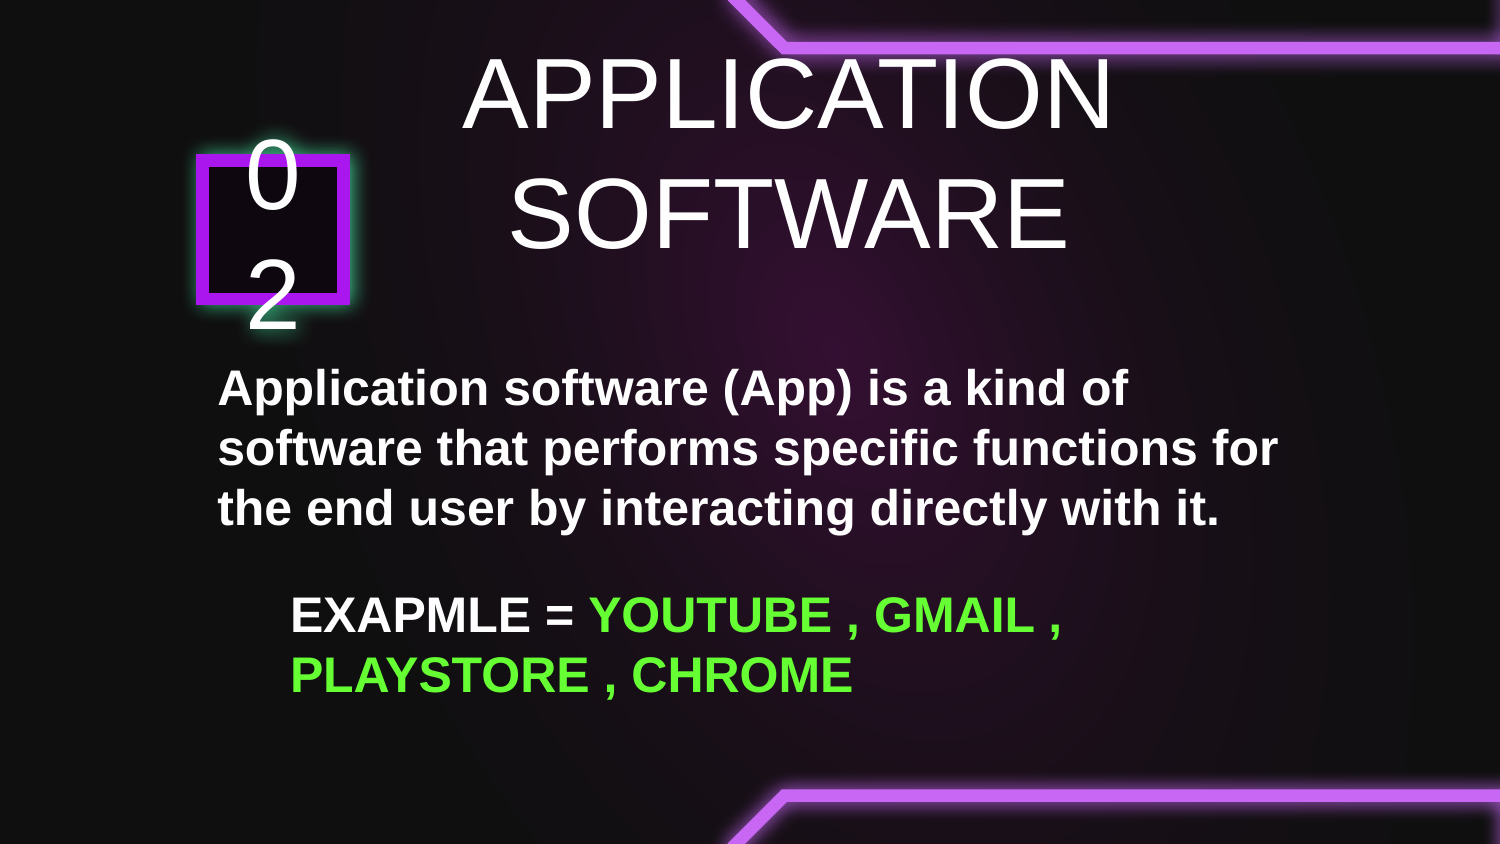

02
# APPLICATION SOFTWARE
Application software (App) is a kind of software that performs specific functions for the end user by interacting directly with it.
EXAPMLE = YOUTUBE , GMAIL , PLAYSTORE , CHROME